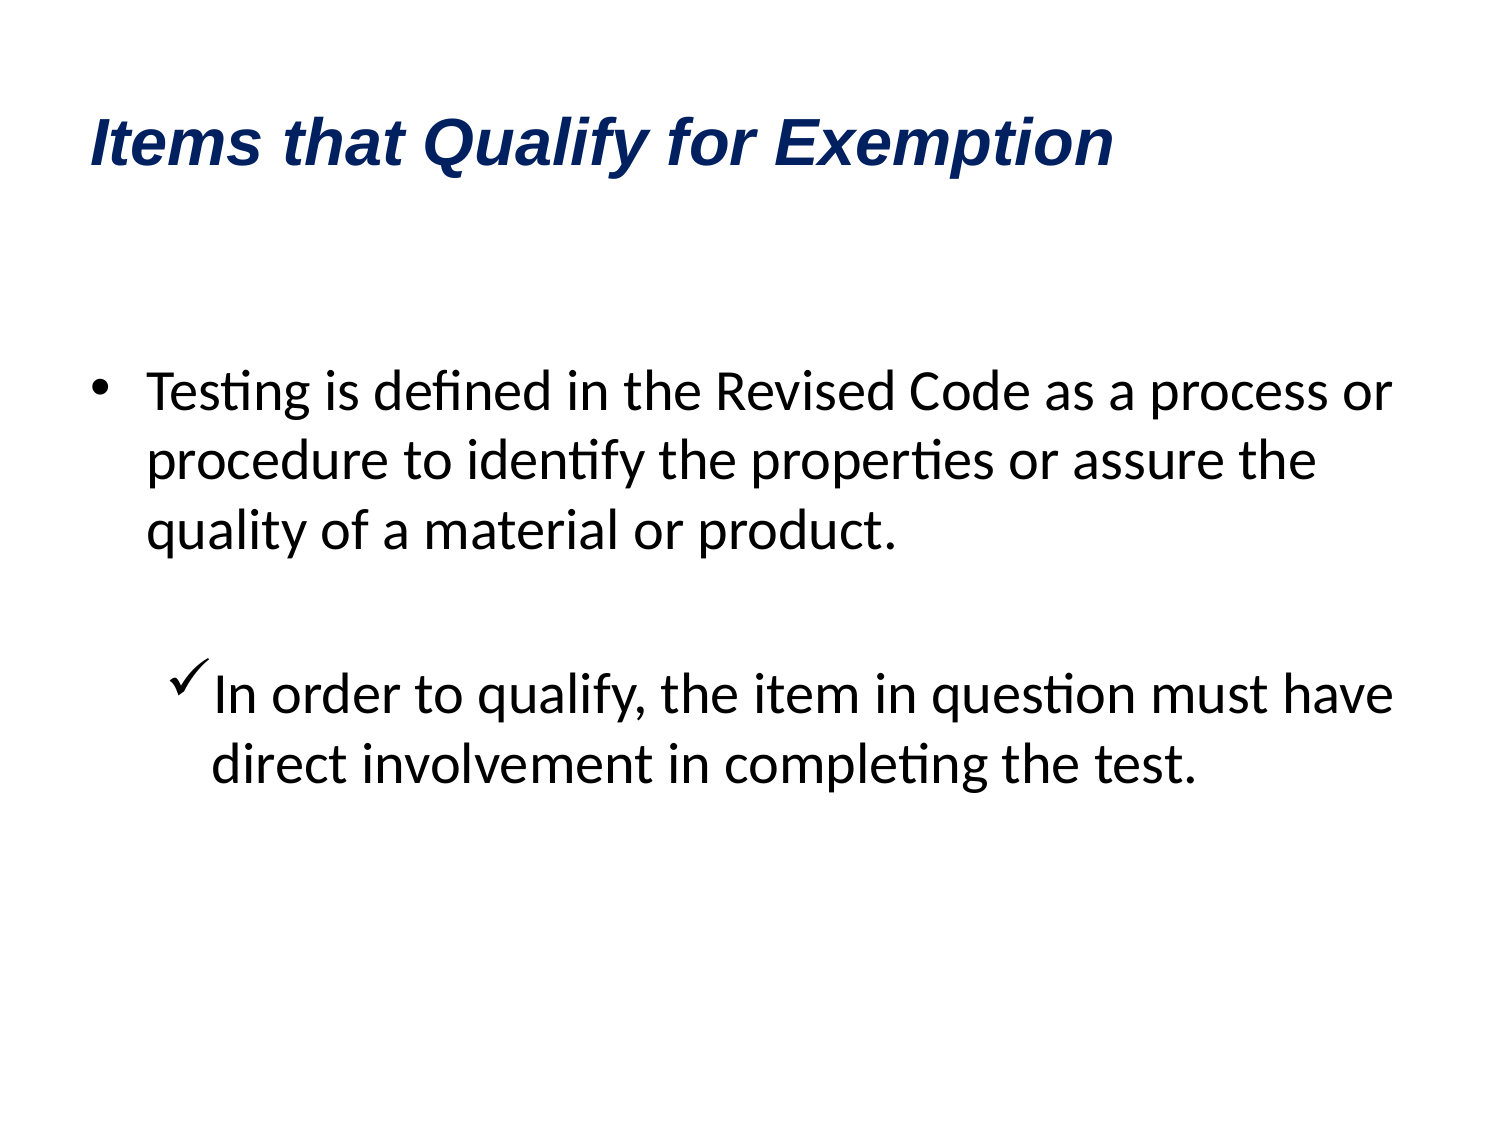

# Items that Qualify for Exemption

Testing is defined in the Revised Code as a process or procedure to identify the properties or assure the quality of a material or product.

In order to qualify, the item in question must have direct involvement in completing the test.